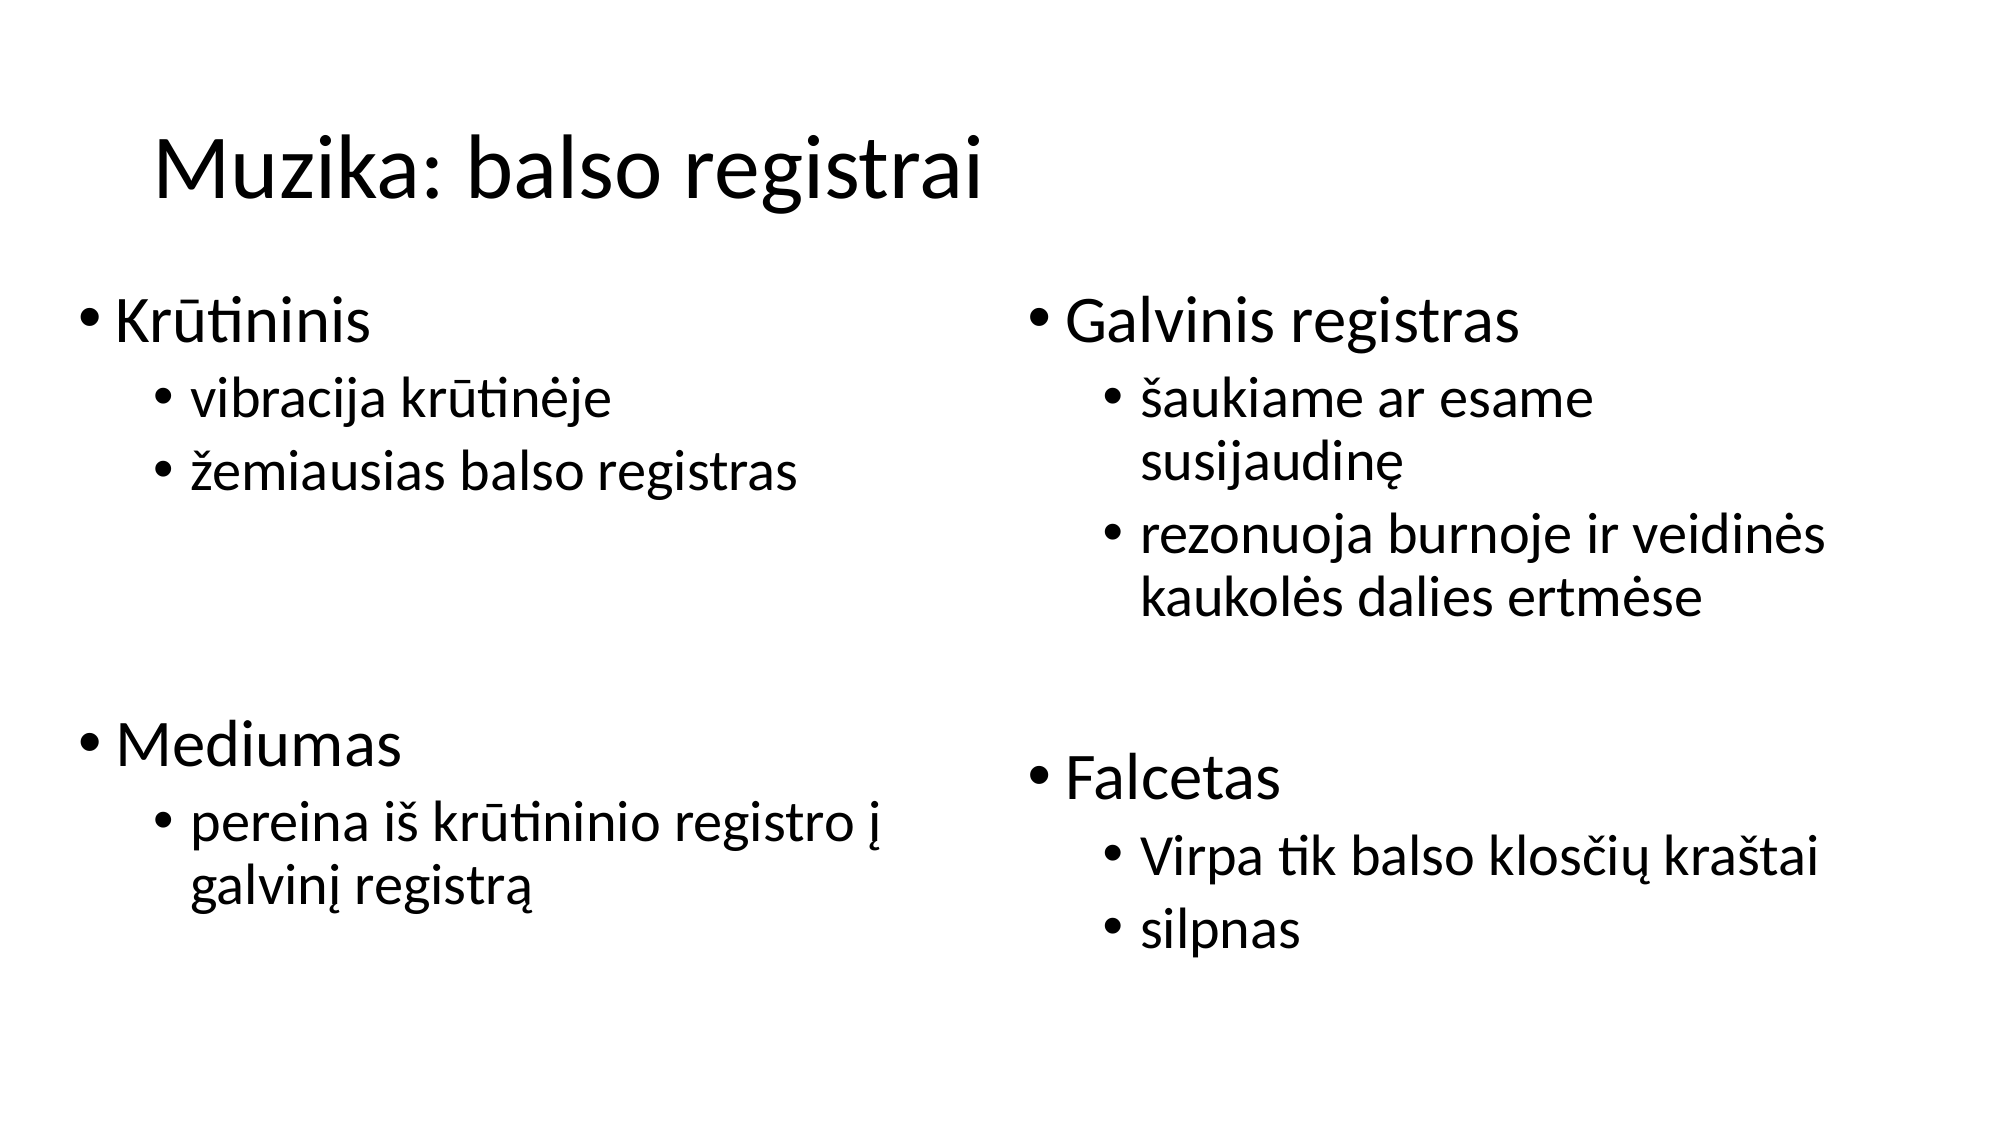

# Muzika: balso registrai
Krūtininis
vibracija krūtinėje
žemiausias balso registras

Mediumas
pereina iš krūtininio registro į galvinį registrą

Galvinis registras
šaukiame ar esame susijaudinę
rezonuoja burnoje ir veidinės kaukolės dalies ertmėse

Falcetas
Virpa tik balso klosčių kraštai
silpnas